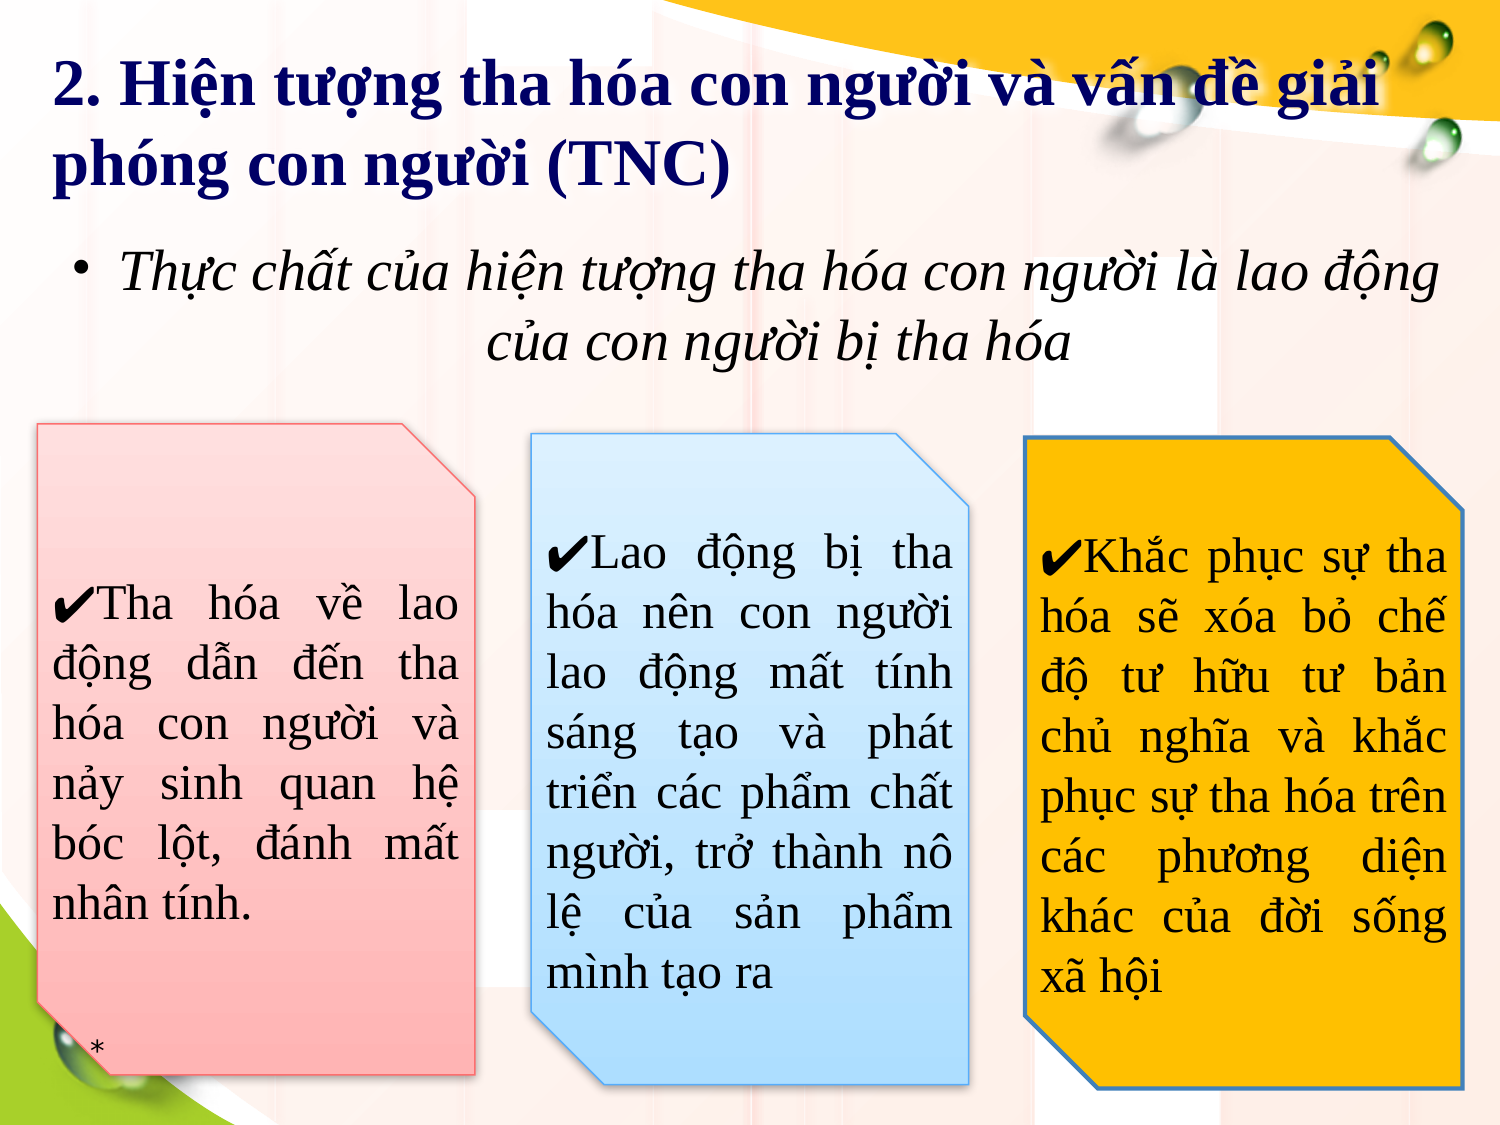

# 2. Hiện tượng tha hóa con người và vấn đề giải phóng con người (TNC)
Thực chất của hiện tượng tha hóa con người là lao động của con người bị tha hóa
Tha hóa về lao động dẫn đến tha hóa con người và nảy sinh quan hệ bóc lột, đánh mất nhân tính.
Lao động bị tha hóa nên con người lao động mất tính sáng tạo và phát triển các phẩm chất người, trở thành nô lệ của sản phẩm mình tạo ra
Khắc phục sự tha hóa sẽ xóa bỏ chế độ tư hữu tư bản chủ nghĩa và khắc phục sự tha hóa trên các phương diện khác của đời sống xã hội
*